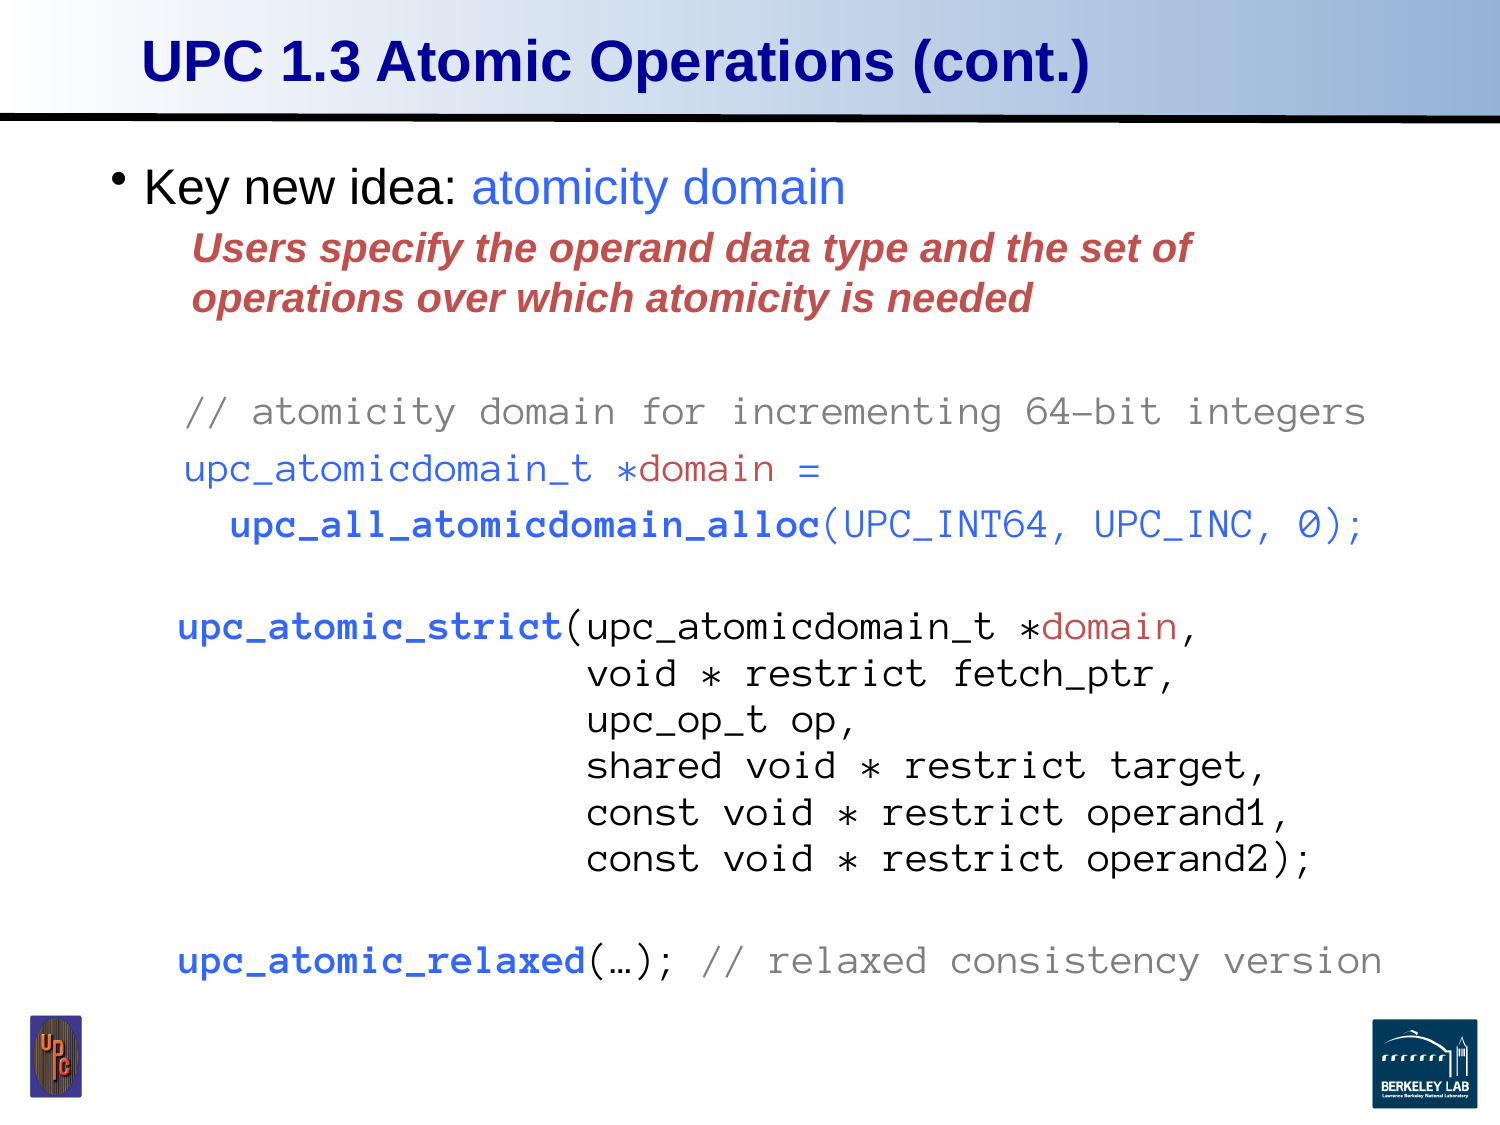

# UPC 1.3 Atomic Operations (cont.)
Key new idea: atomicity domain
Users specify the operand data type and the set of operations over which atomicity is needed

// atomicity domain for incrementing 64-bit integers
upc_atomicdomain_t *domain =
  upc_all_atomicdomain_alloc(UPC_INT64, UPC_INC, 0);

   upc_atomic_strict(upc_atomicdomain_t *domain,
                     void * restrict fetch_ptr,
                     upc_op_t op,
                     shared void * restrict target,
                     const void * restrict operand1,
                     const void * restrict operand2);

   upc_atomic_relaxed(…); // relaxed consistency version